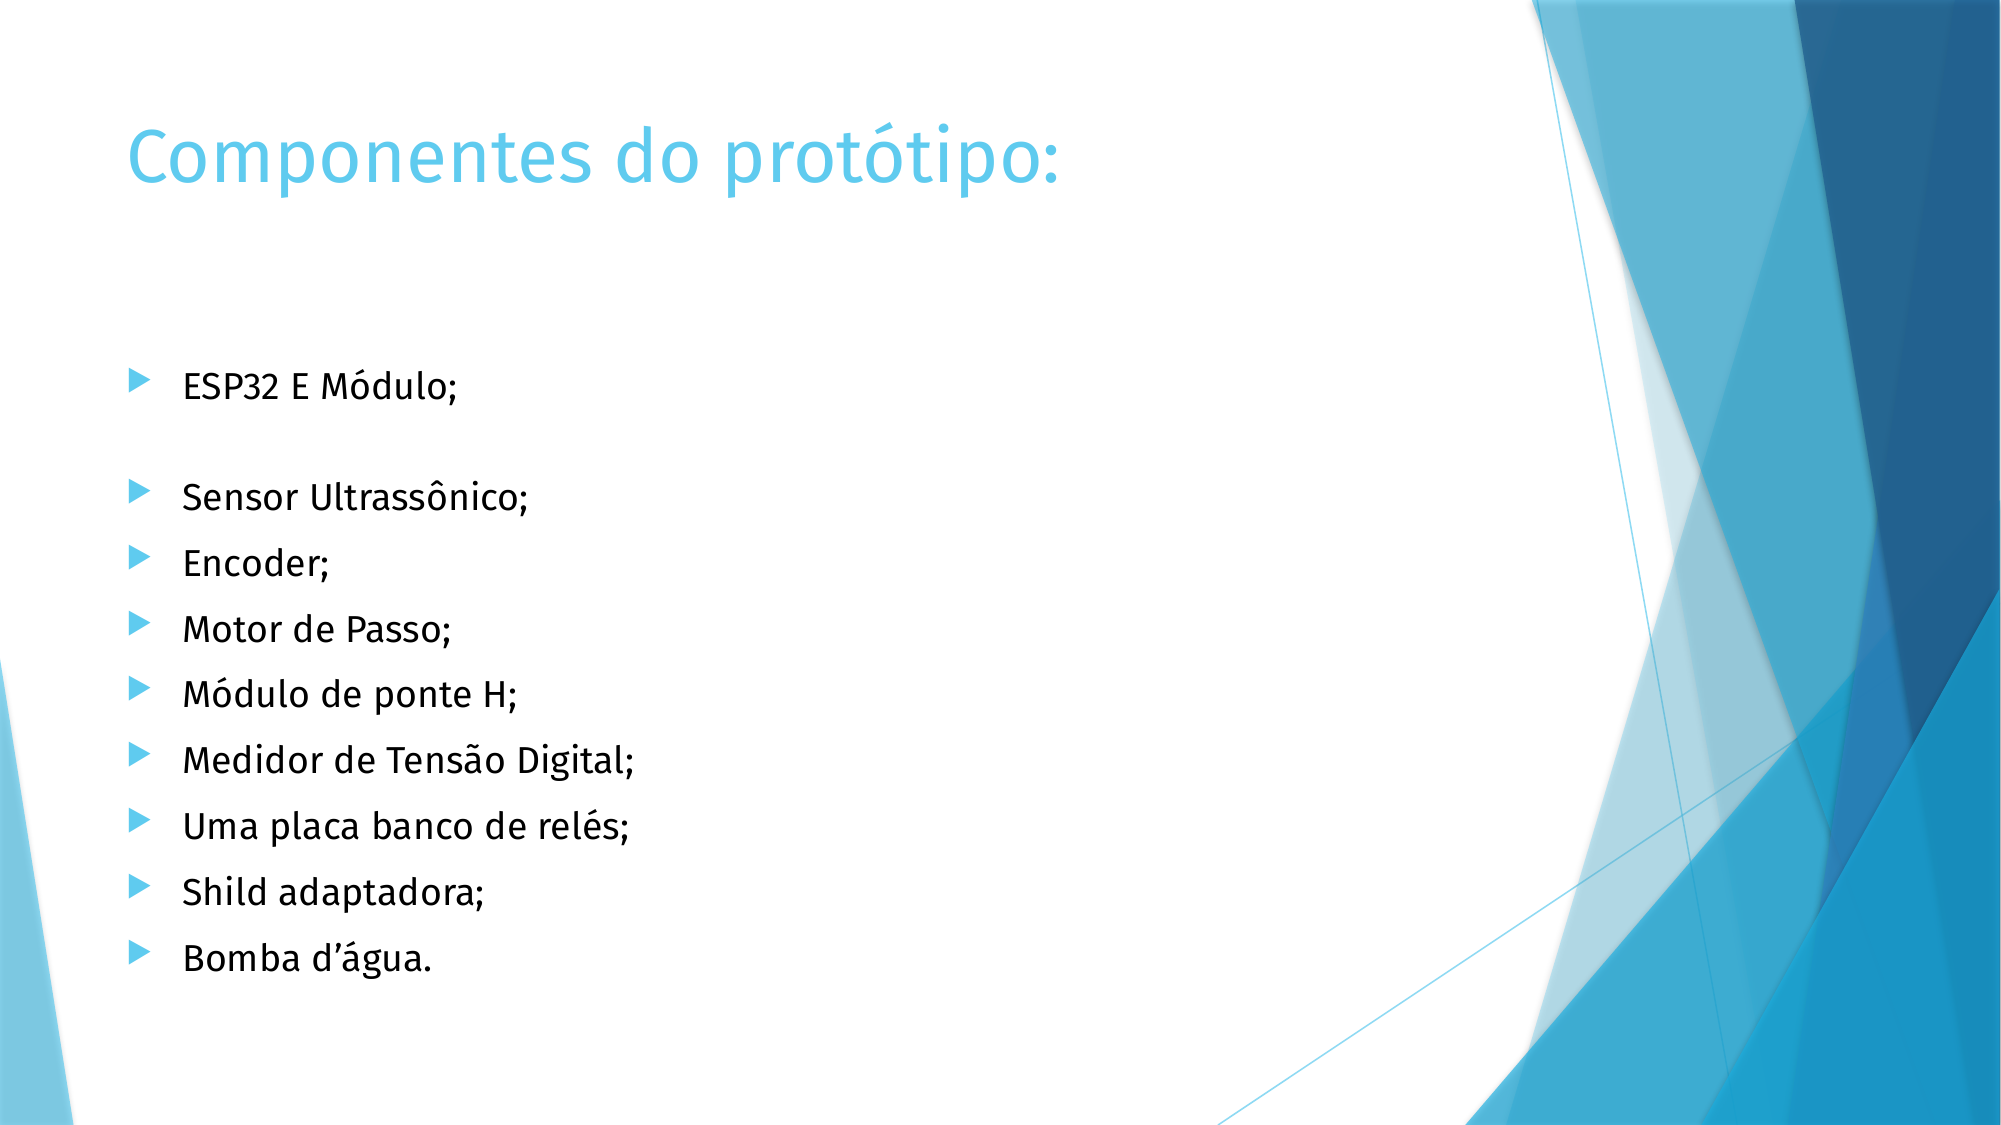

# Componentes do protótipo:
ESP32 E Módulo;
Sensor Ultrassônico;
Encoder;
Motor de Passo;
Módulo de ponte H;
Medidor de Tensão Digital;
Uma placa banco de relés;
Shild adaptadora;
Bomba d’água.